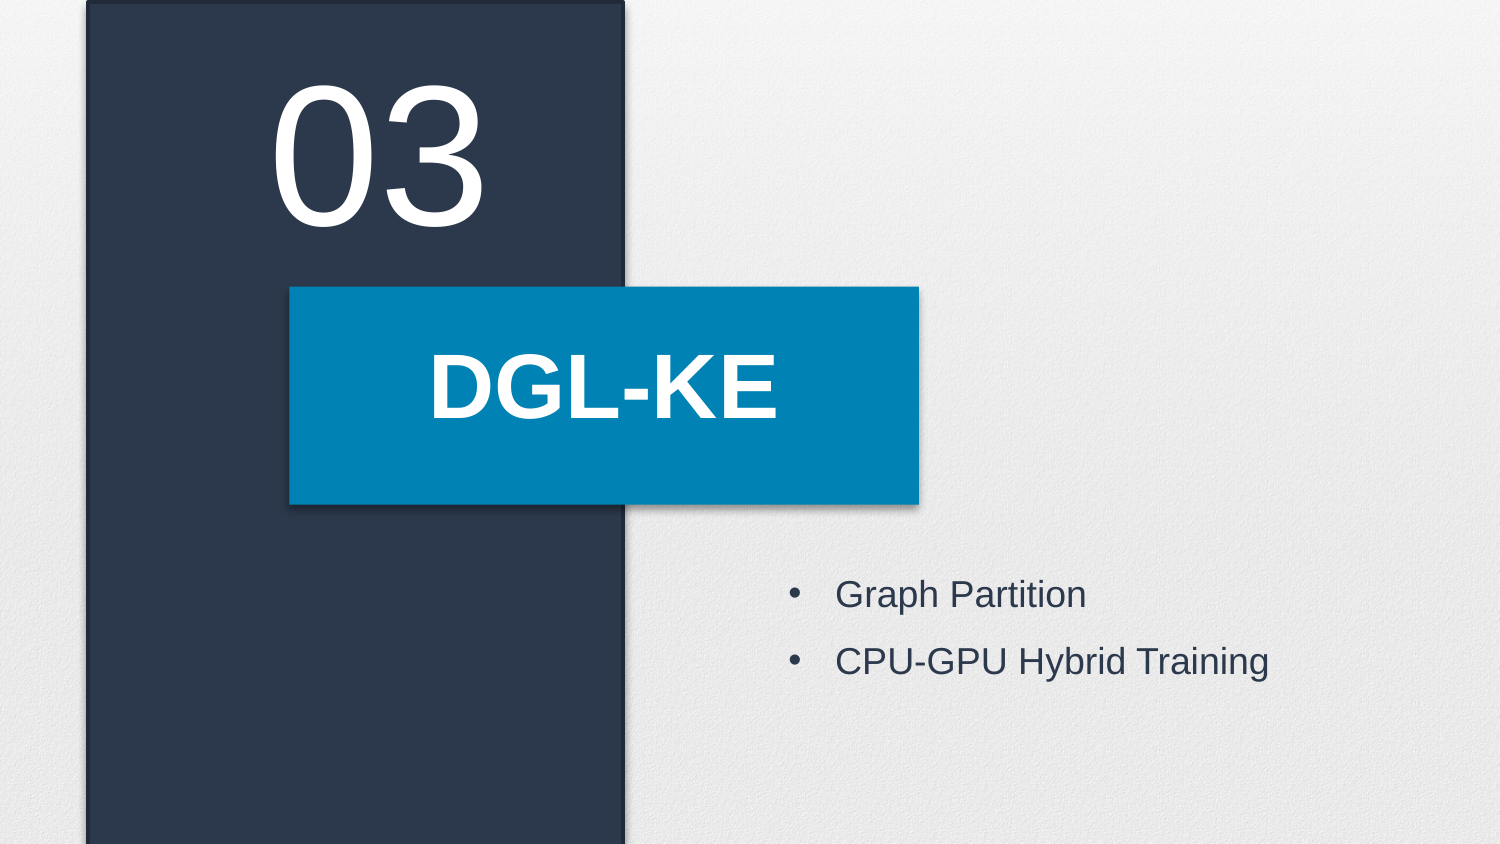

03

DGL-KE
Graph Partition
CPU-GPU Hybrid Training